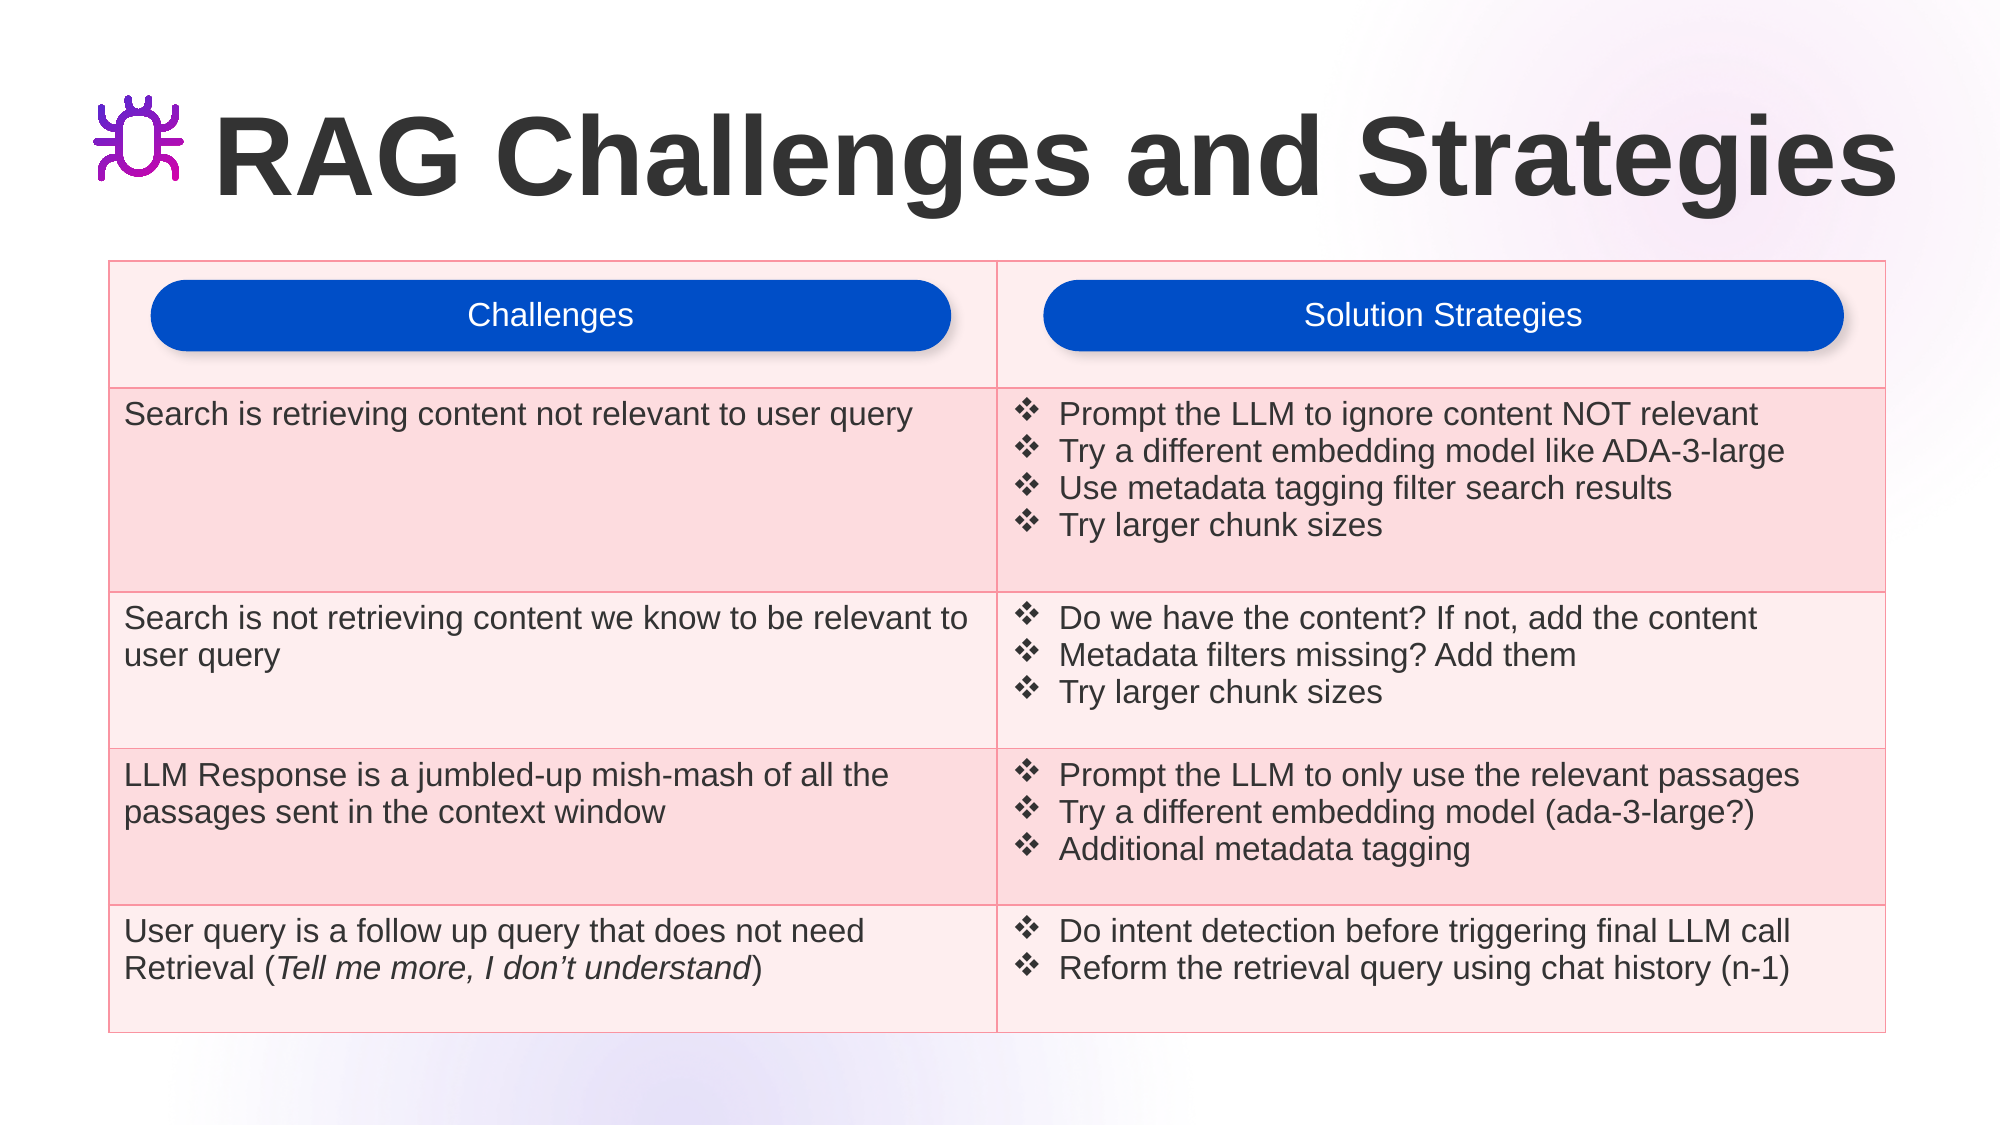

# RAG Challenges and Strategies

|  |  |
| --- | --- |
| Search is retrieving content not relevant to user query | Prompt the LLM to ignore content NOT relevant Try a different embedding model like ADA-3-large Use metadata tagging filter search results Try larger chunk sizes |
| Search is not retrieving content we know to be relevant to user query | Do we have the content? If not, add the content Metadata filters missing? Add them Try larger chunk sizes |
| LLM Response is a jumbled-up mish-mash of all the passages sent in the context window | Prompt the LLM to only use the relevant passages Try a different embedding model (ada-3-large?) Additional metadata tagging |
| User query is a follow up query that does not need Retrieval (Tell me more, I don’t understand) | Do intent detection before triggering final LLM call Reform the retrieval query using chat history (n-1) |
Challenges
Solution Strategies